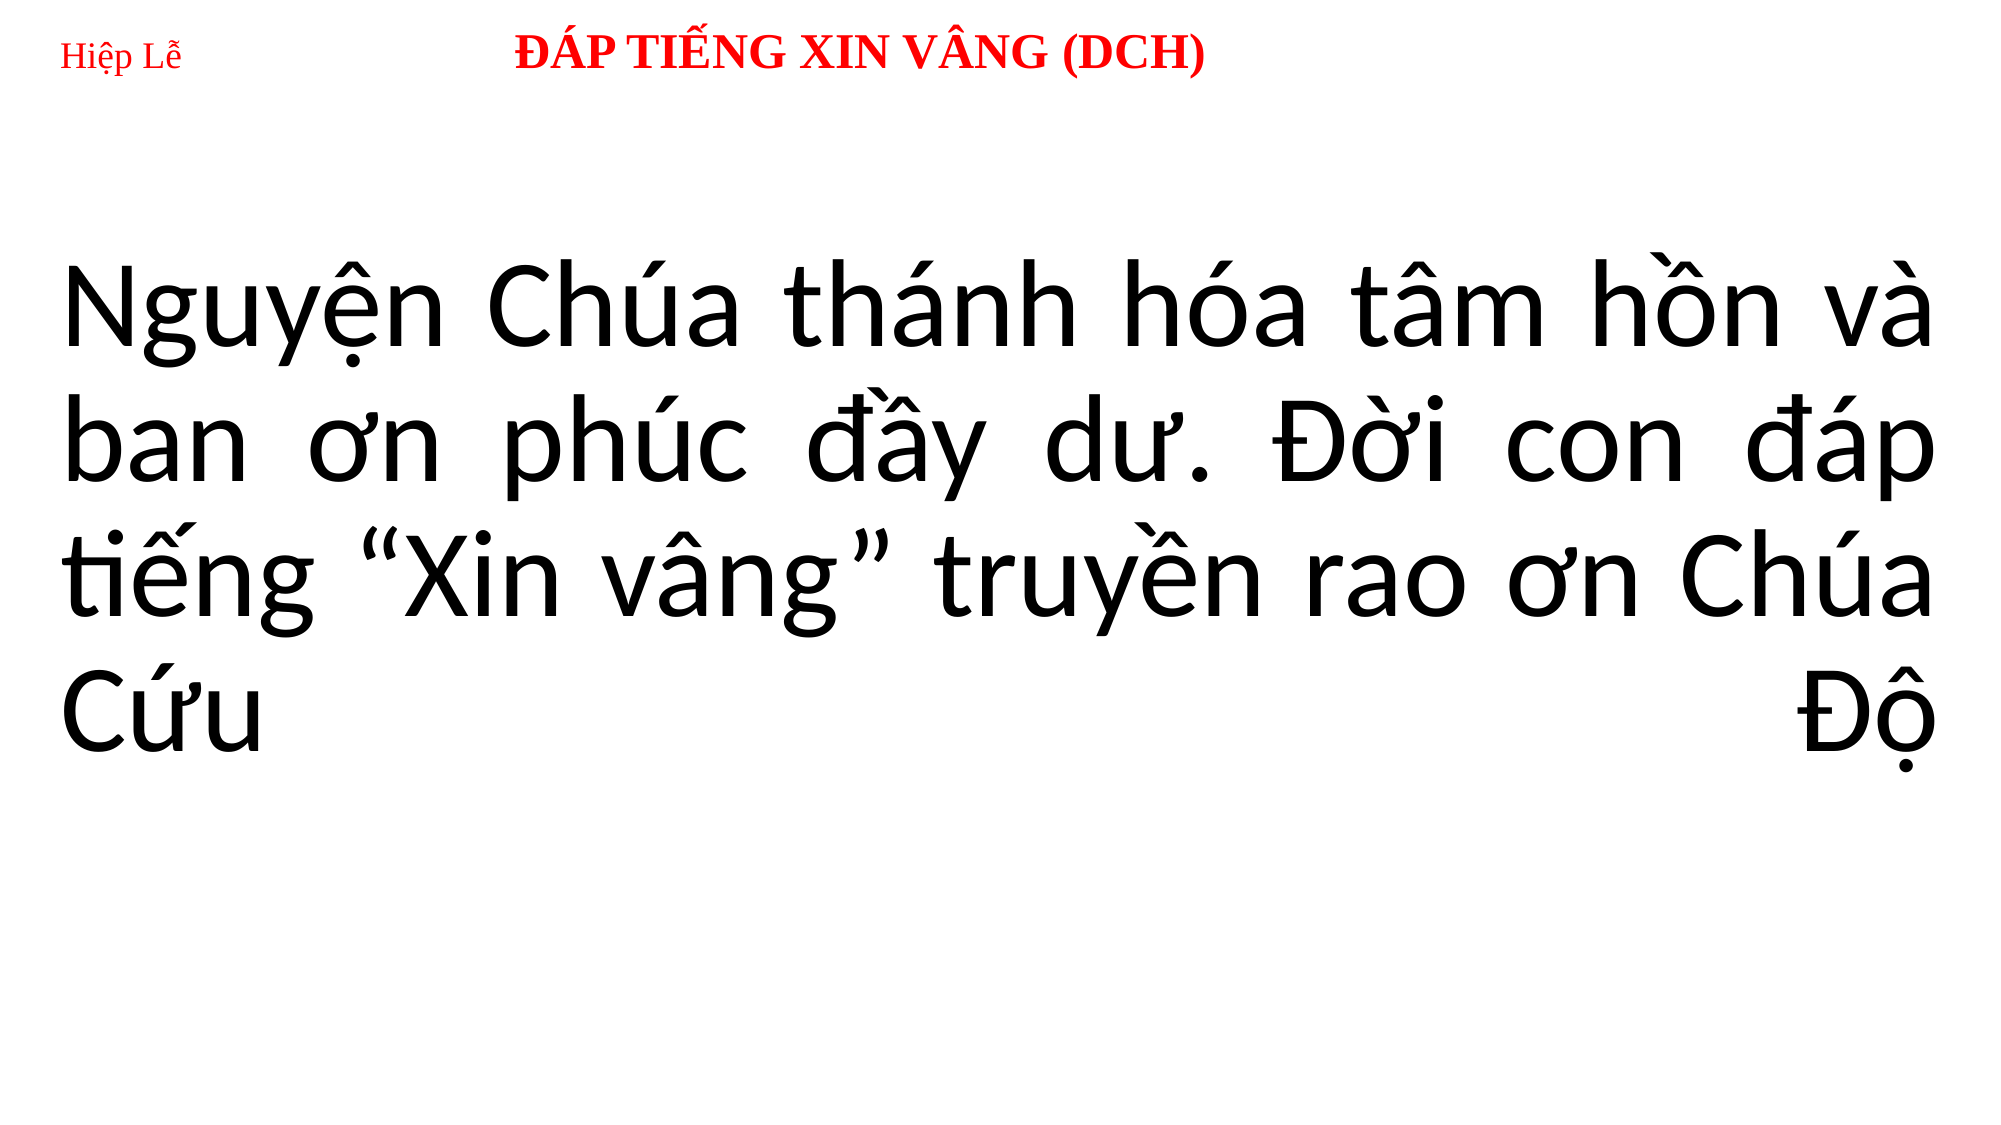

# Hiệp Lễ                                   ĐÁP TIẾNG XIN VÂNG (DCH)
Nguyện Chúa thánh hóa tâm hồn và ban ơn phúc đầy dư. Đời con đáp tiếng “Xin vâng” truyền rao ơn Chúa Cứu Độ